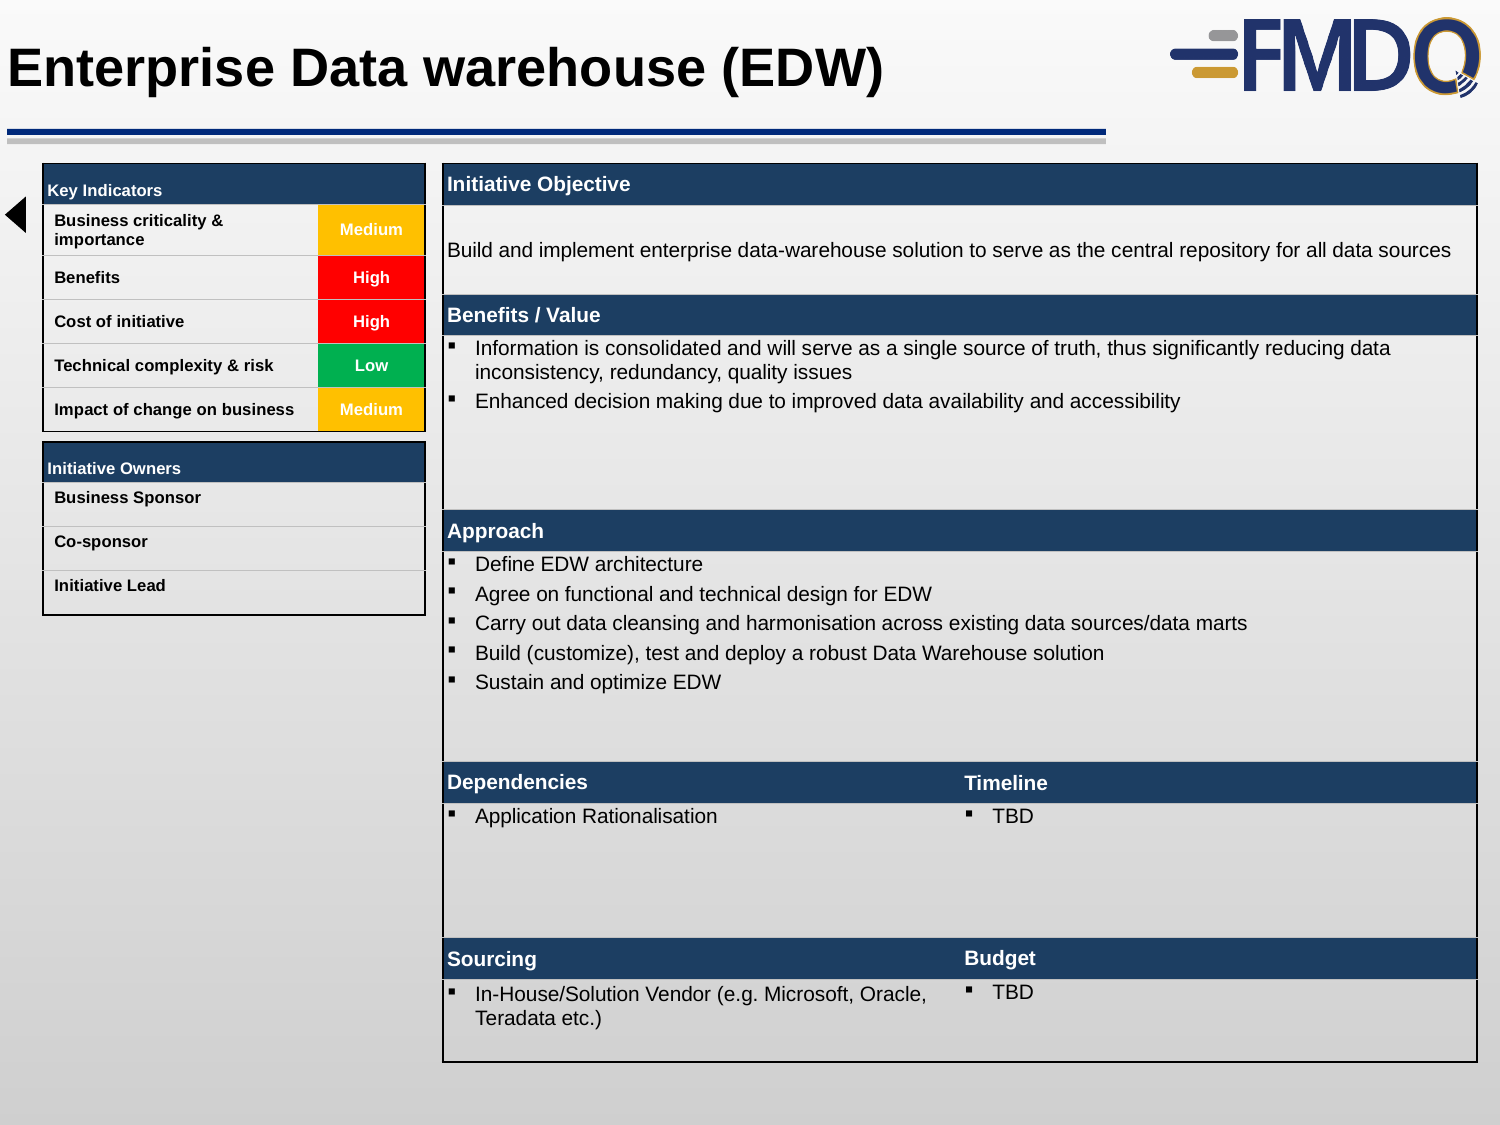

Enterprise Data warehouse (EDW)
| Key Indicators |  |
| --- | --- |
| Business criticality & importance | Medium |
| Benefits | High |
| Cost of initiative | High |
| Technical complexity & risk | Low |
| Impact of change on business | Medium |
| Initiative Objective |  |
| --- | --- |
| Build and implement enterprise data-warehouse solution to serve as the central repository for all data sources |  |
| Benefits / Value |  |
| Information is consolidated and will serve as a single source of truth, thus significantly reducing data inconsistency, redundancy, quality issues Enhanced decision making due to improved data availability and accessibility |  |
| Approach |  |
| Define EDW architecture Agree on functional and technical design for EDW Carry out data cleansing and harmonisation across existing data sources/data marts Build (customize), test and deploy a robust Data Warehouse solution Sustain and optimize EDW |  |
| Dependencies | Timeline |
| Application Rationalisation | TBD |
| Sourcing | Budget |
| In-House/Solution Vendor (e.g. Microsoft, Oracle, Teradata etc.) | TBD |

| Initiative Owners |  |
| --- | --- |
| Business Sponsor |  |
| Co-sponsor |  |
| Initiative Lead |  |